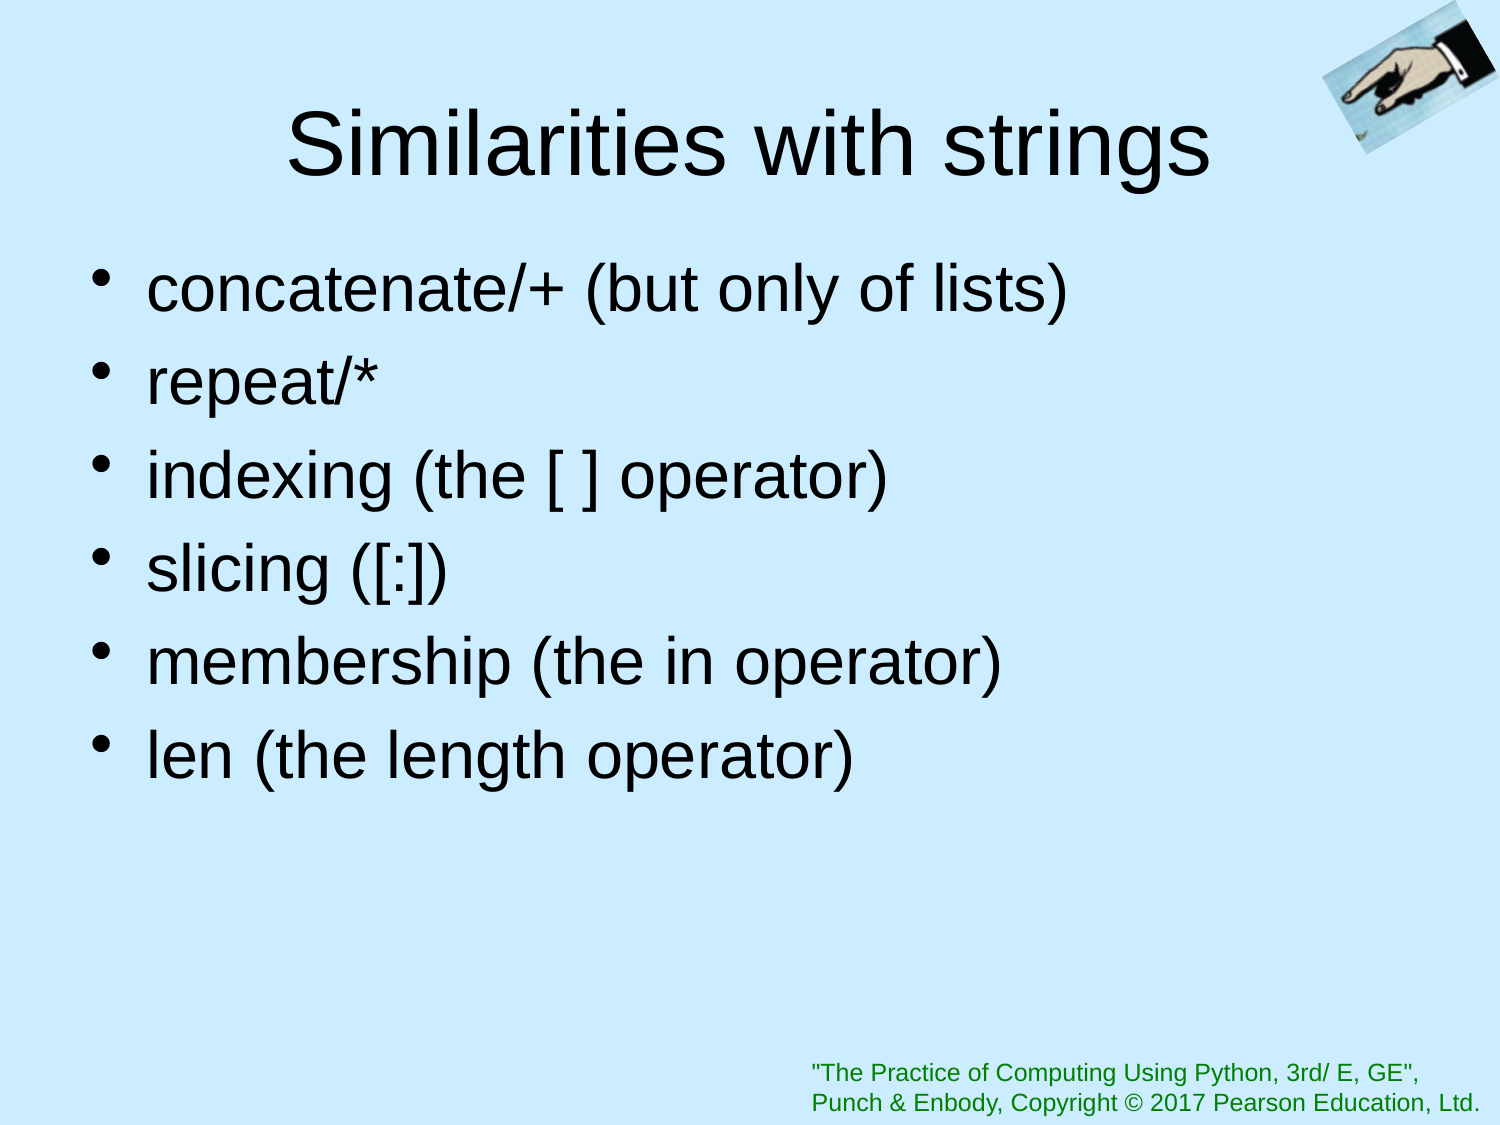

# Similarities with strings
concatenate/+ (but only of lists)
repeat/*
indexing (the [ ] operator)
slicing ([:])
membership (the in operator)
len (the length operator)